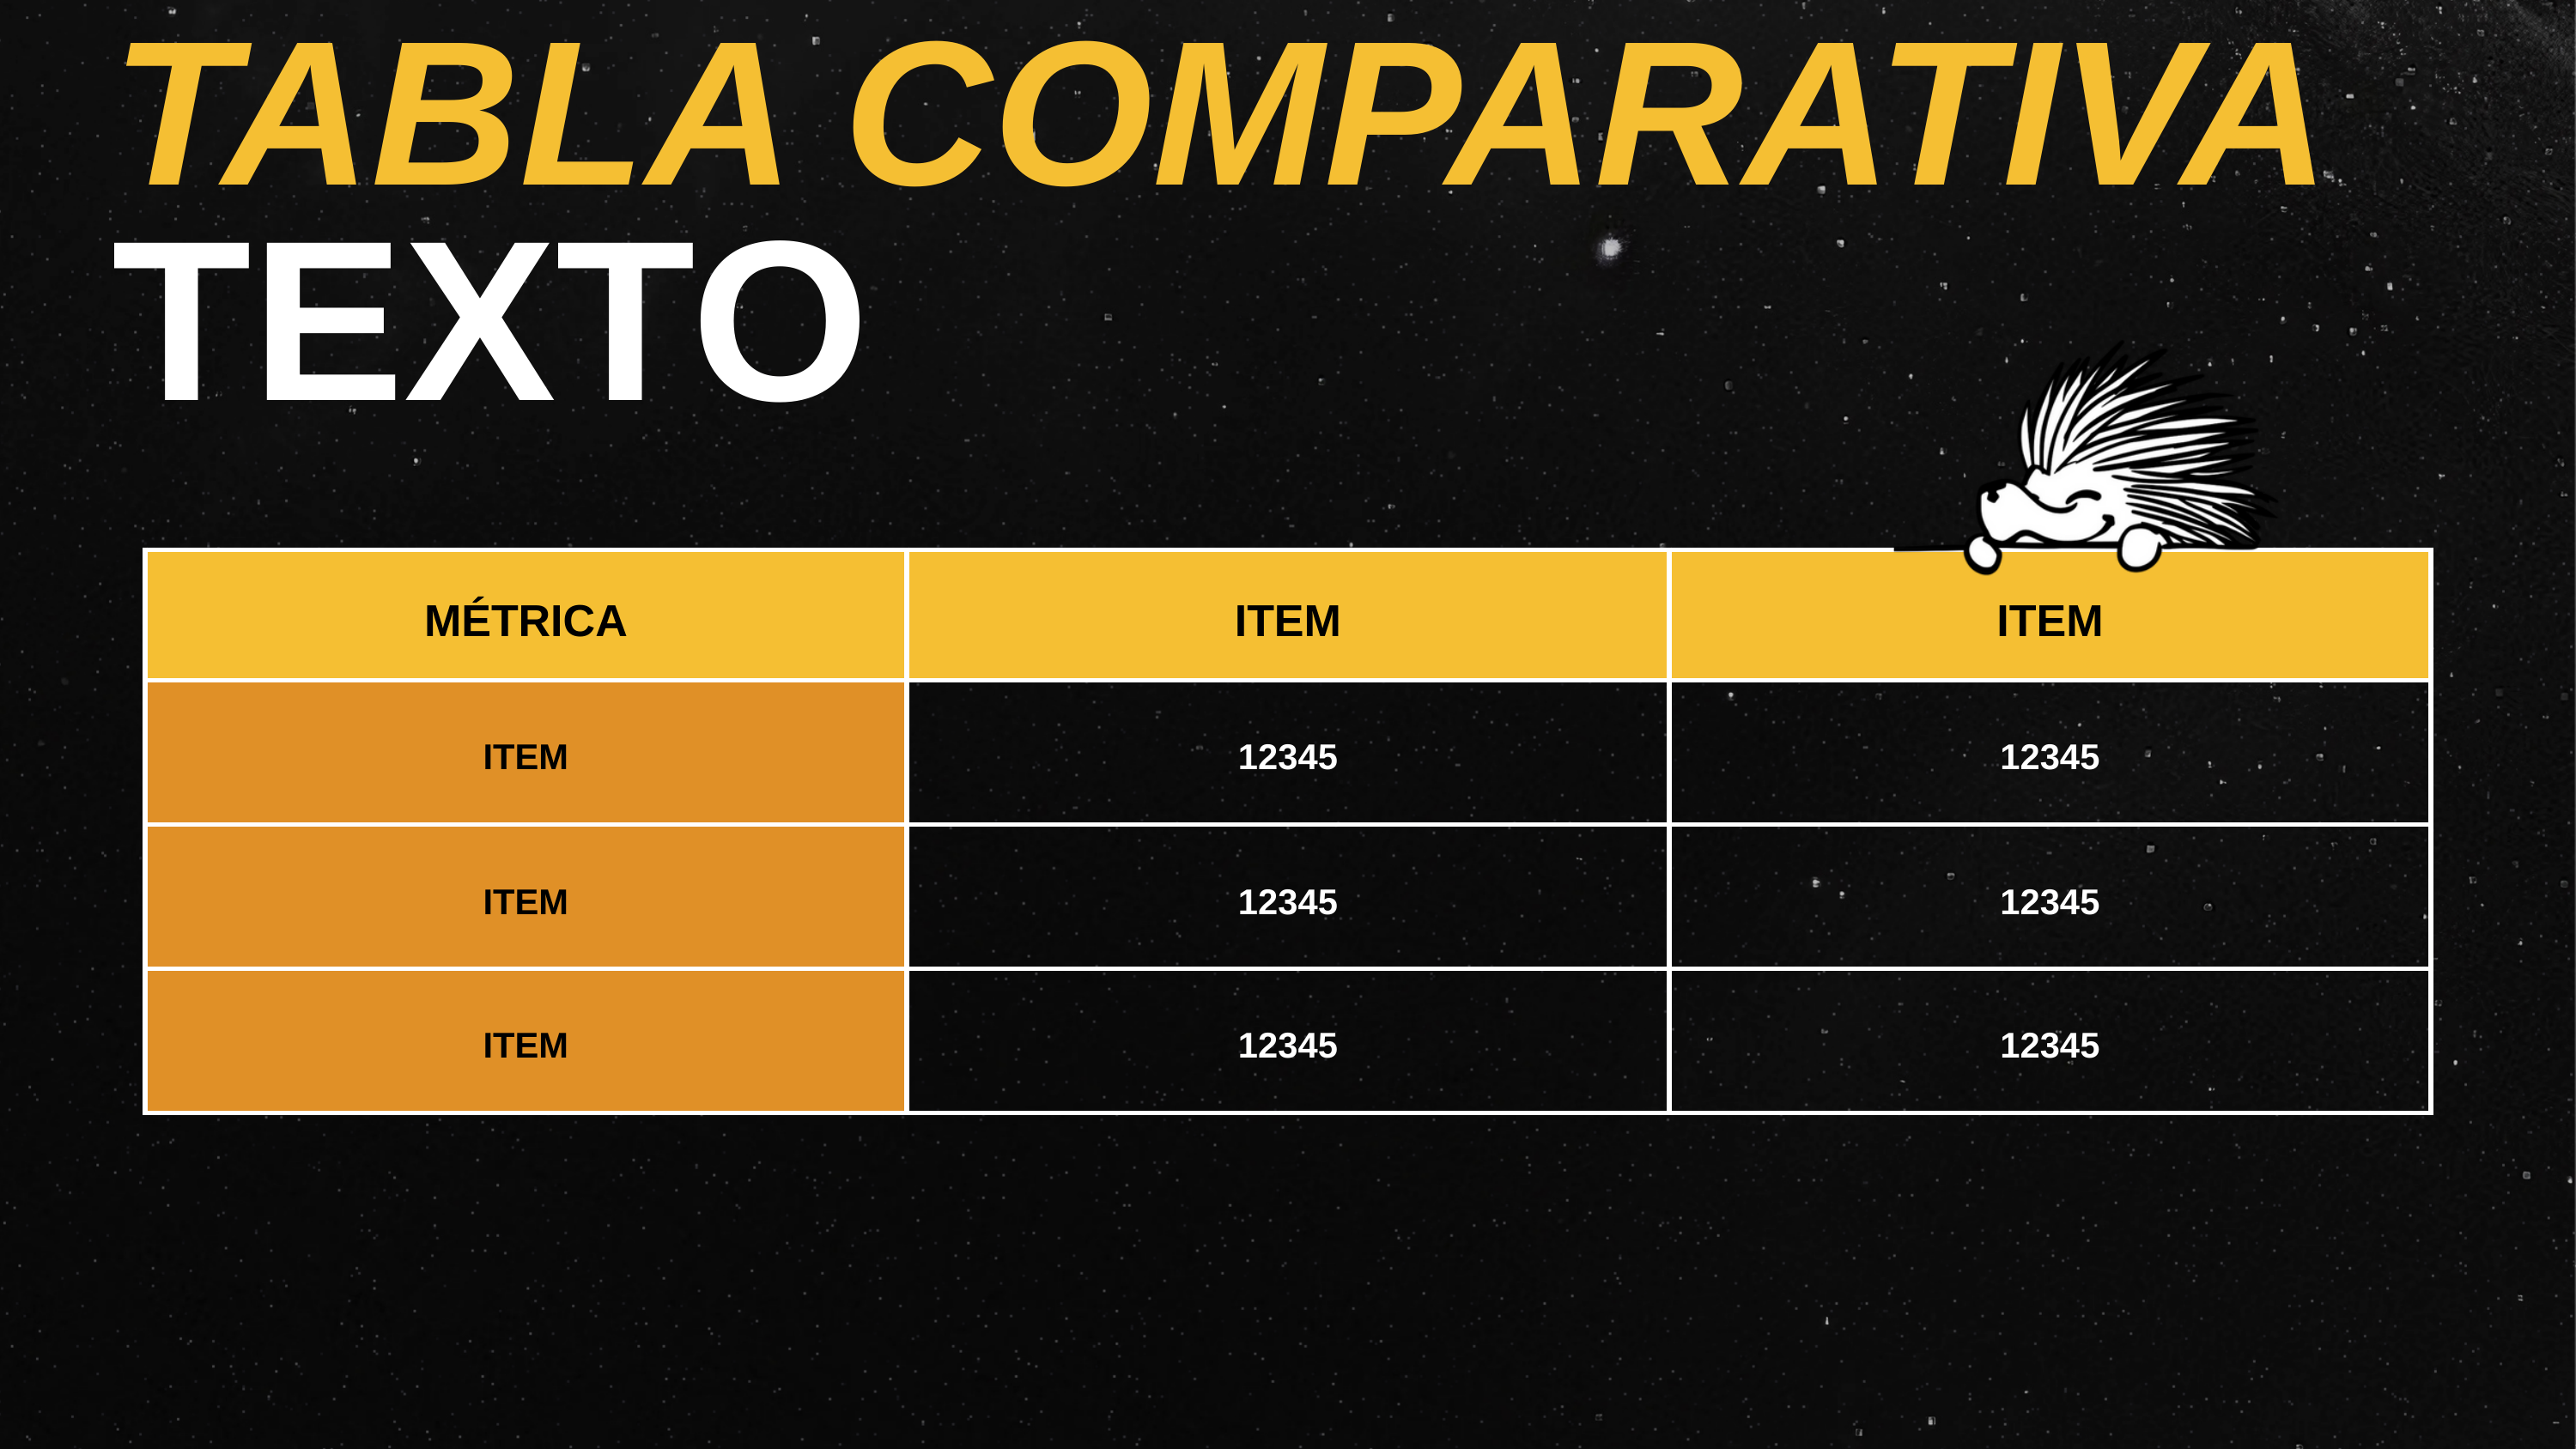

TABLA COMPARATIVA
TEXTO

| MÉTRICA | ITEM | ITEM |
| --- | --- | --- |
| ITEM | 12345 | 12345 |
| ITEM | 12345 | 12345 |
| ITEM | 12345 | 12345 |